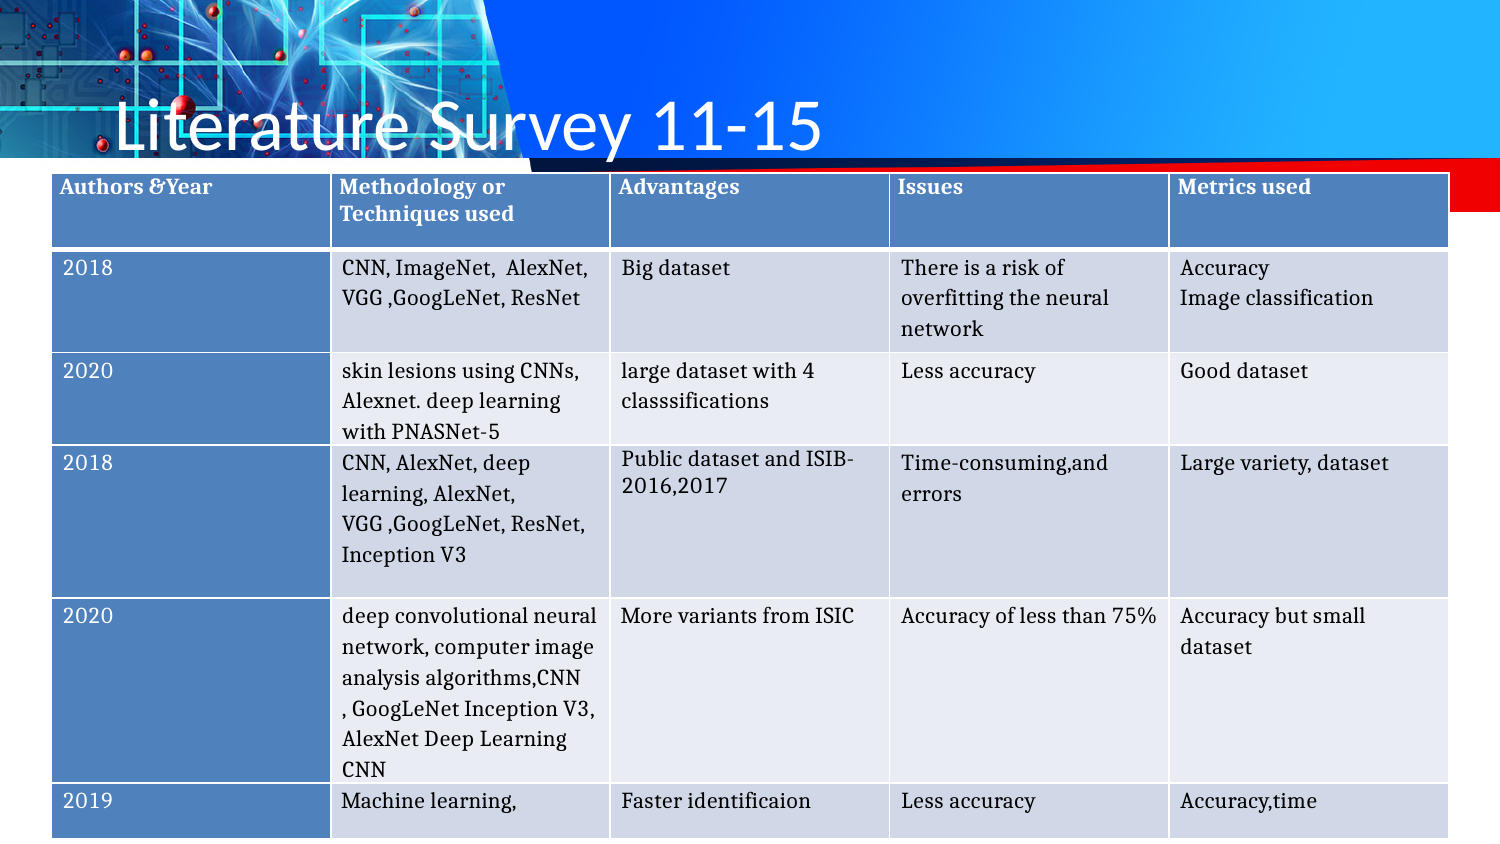

# Literature Survey 11-15
| Authors &Year | Methodology or Techniques used | Advantages | Issues | Metrics used |
| --- | --- | --- | --- | --- |
| 2018 | CNN, ImageNet,  AlexNet, VGG ,GoogLeNet, ResNet | Big dataset | There is a risk of overfitting the neural network | Accuracy Image classification |
| 2020 | skin lesions using CNNs, Alexnet. deep learning with PNASNet-5 | large dataset with 4 classsifications | Less accuracy | Good dataset |
| 2018 | CNN, AlexNet, deep learning, AlexNet, VGG ,GoogLeNet, ResNet, Inception V3 | Public dataset and ISIB-2016,2017 | Time-consuming,and errors | Large variety, dataset |
| 2020 | deep convolutional neural network, computer image analysis algorithms,CNN , GoogLeNet Inception V3, AlexNet Deep Learning CNN | More variants from ISIC | Accuracy of less than 75% | Accuracy but small dataset |
| 2019 | Machine learning, | Faster identificaion | Less accuracy | Accuracy,time |